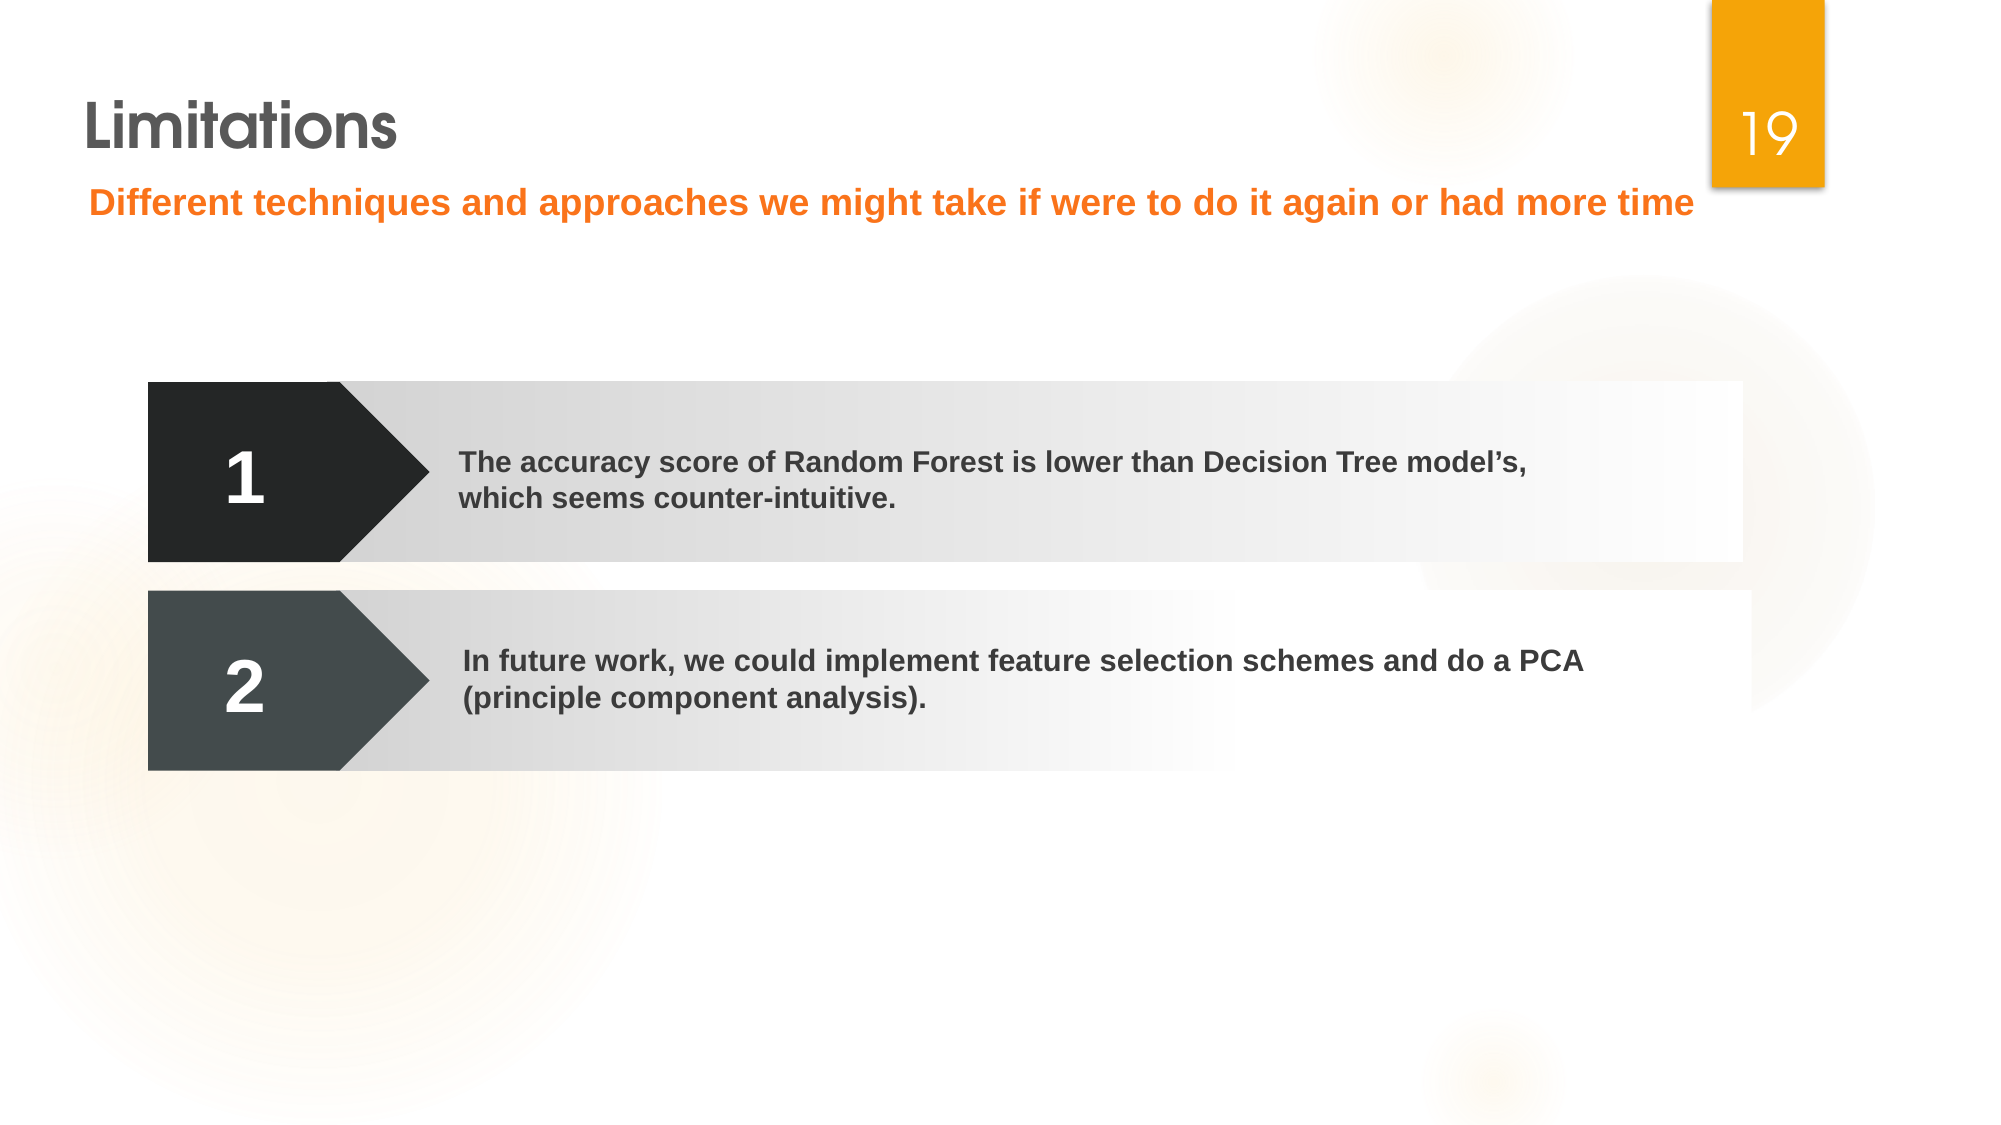

19
Limitations
Different techniques and approaches we might take if were to do it again or had more time

1
The accuracy score of Random Forest is lower than Decision Tree model’s, which seems counter-intuitive.

2
In future work, we could implement feature selection schemes and do a PCA (principle component analysis).